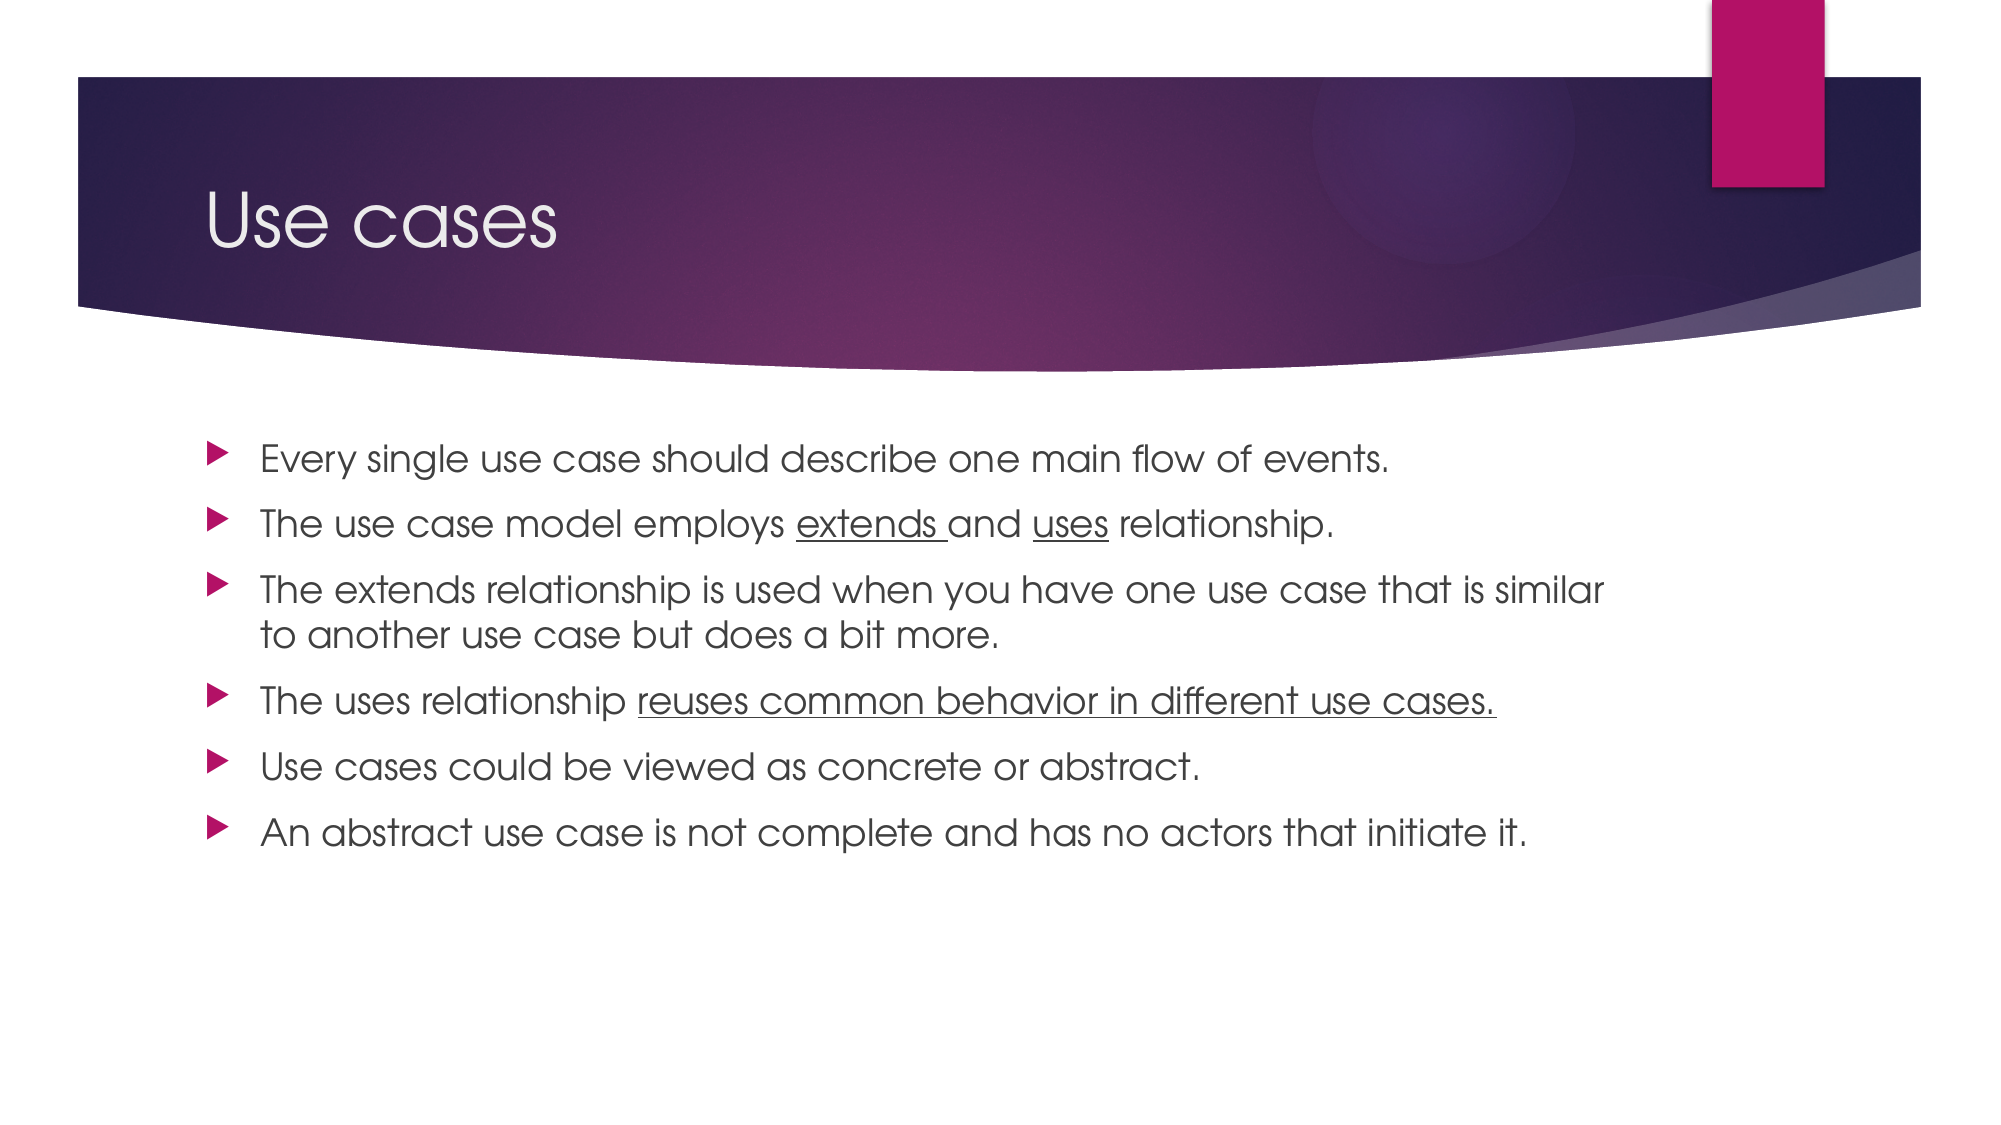

# Use cases
Every single use case should describe one main flow of events.
The use case model employs extends and uses relationship.
The extends relationship is used when you have one use case that is similar to another use case but does a bit more.
The uses relationship reuses common behavior in different use cases.
Use cases could be viewed as concrete or abstract.
An abstract use case is not complete and has no actors that initiate it.